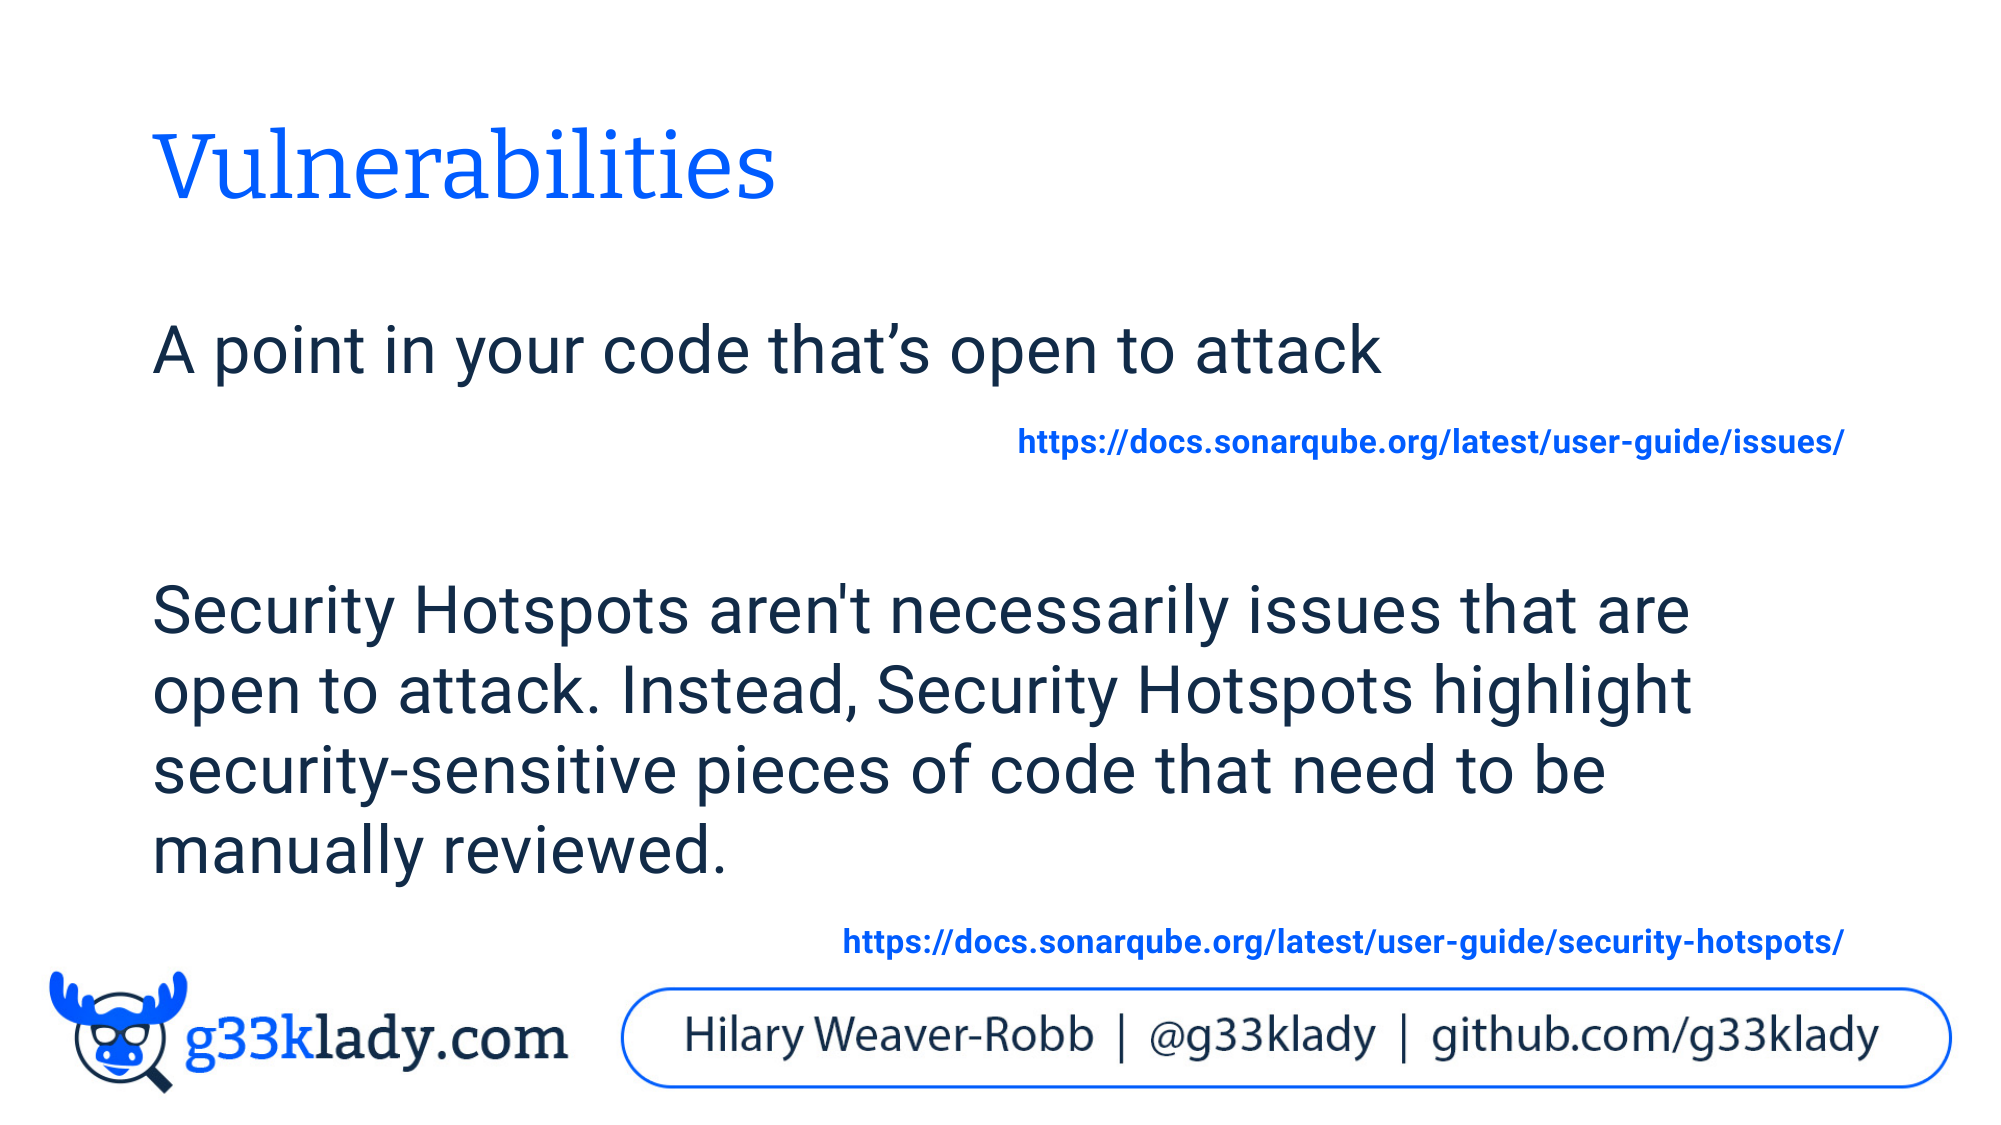

# Vulnerabilities
A point in your code that’s open to attack
https://docs.sonarqube.org/latest/user-guide/issues/

Security Hotspots aren't necessarily issues that are open to attack. Instead, Security Hotspots highlight security-sensitive pieces of code that need to be manually reviewed.
https://docs.sonarqube.org/latest/user-guide/security-hotspots/